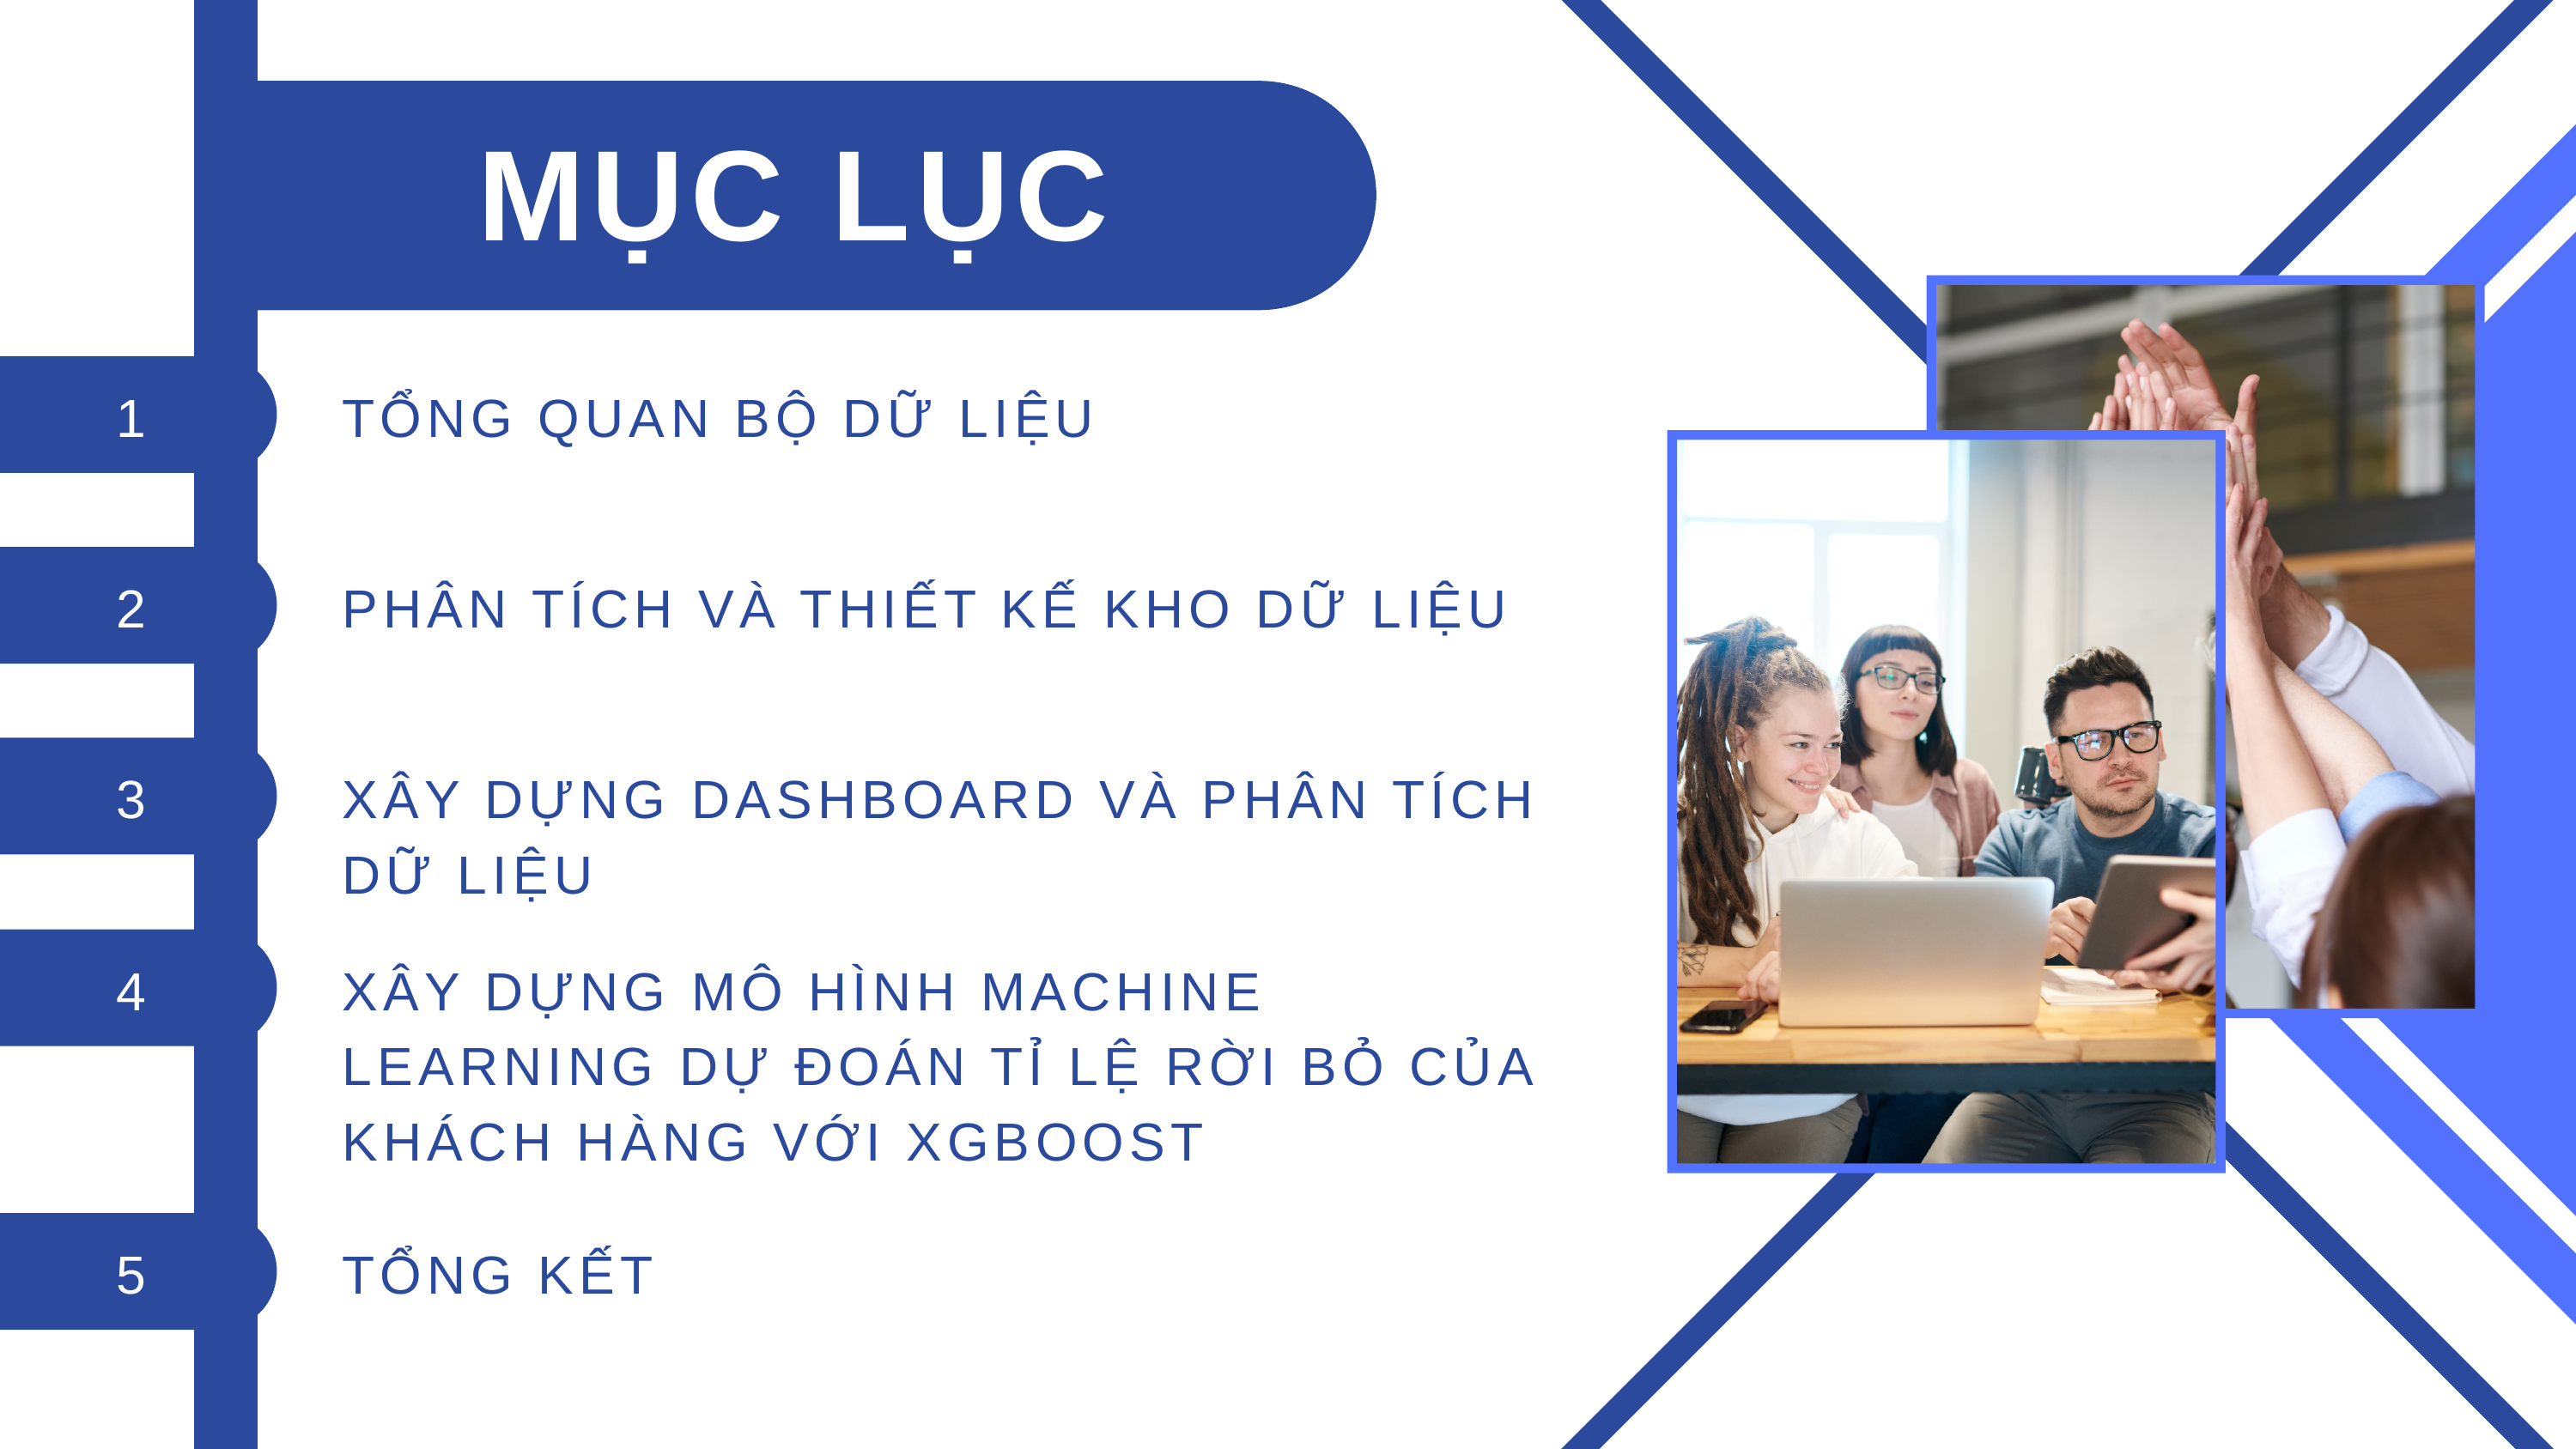

MỤC LỤC

1
TỔNG QUAN BỘ DỮ LIỆU

2
PHÂN TÍCH VÀ THIẾT KẾ KHO DỮ LIỆU

3
XÂY DỰNG DASHBOARD VÀ PHÂN TÍCH DỮ LIỆU

4
XÂY DỰNG MÔ HÌNH MACHINE LEARNING DỰ ĐOÁN TỈ LỆ RỜI BỎ CỦA KHÁCH HÀNG VỚI XGBOOST

5
TỔNG KẾT